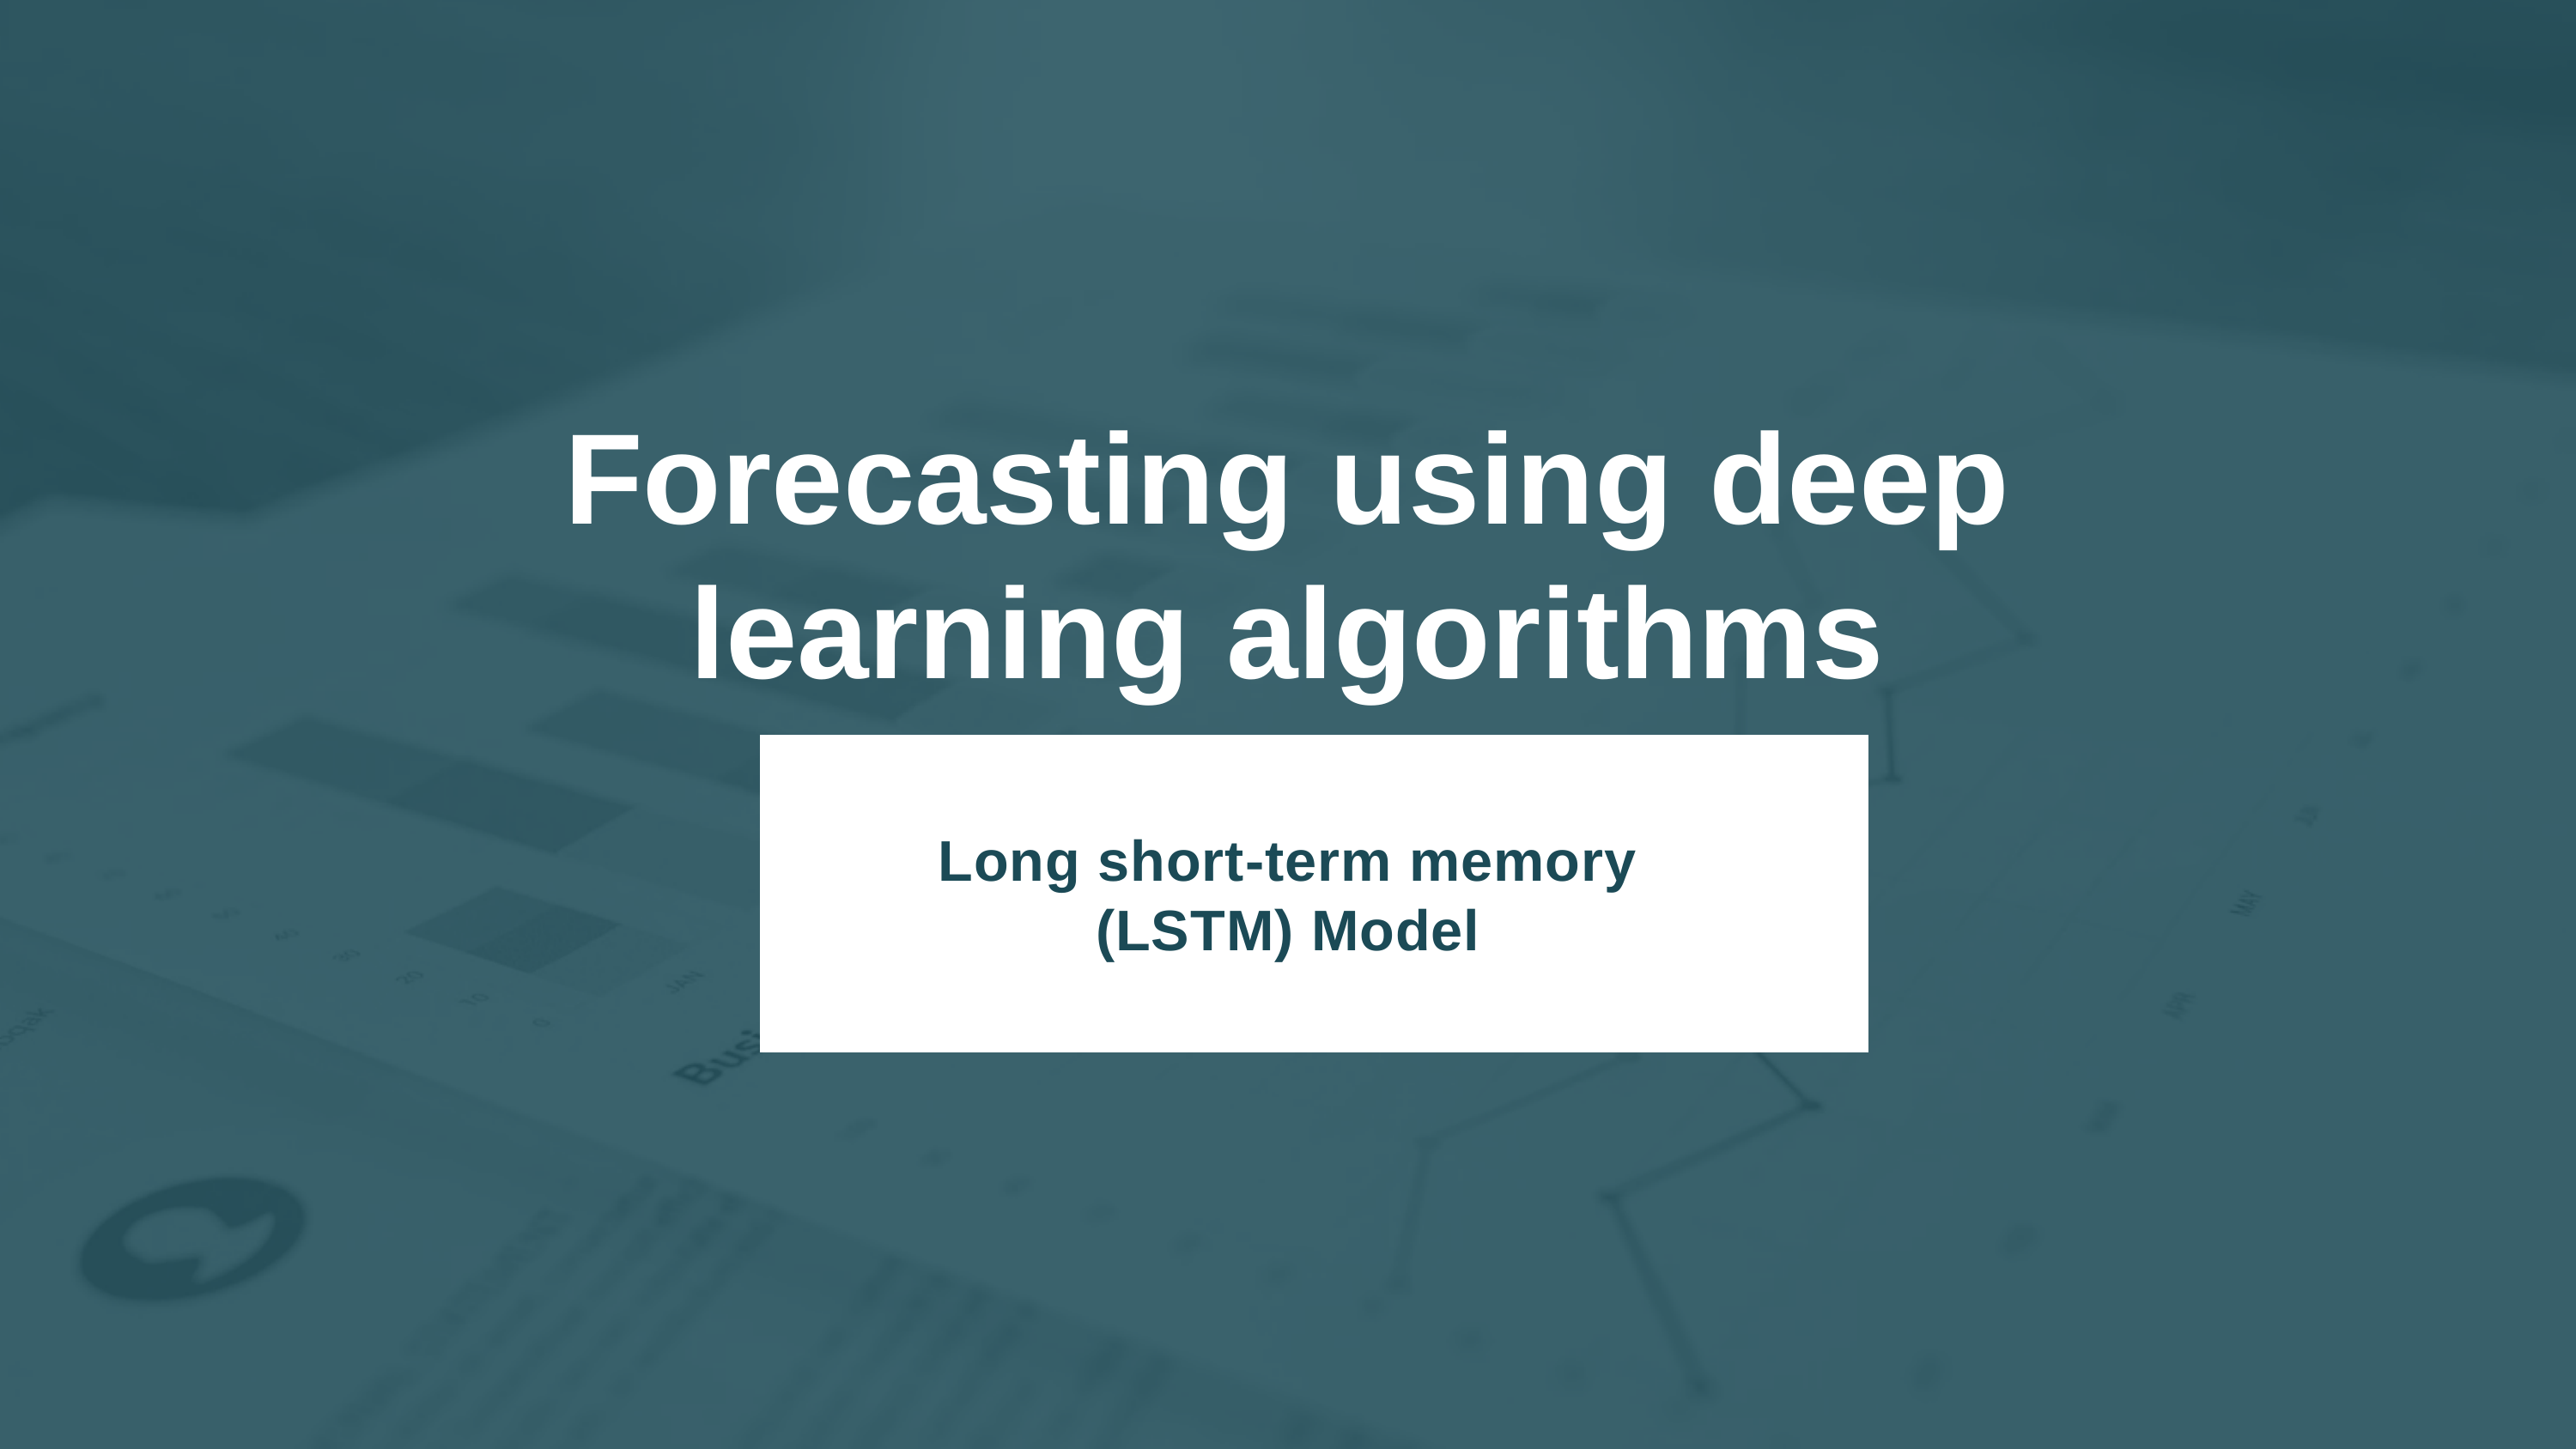

Forecasting using deep learning algorithms

Long short-term memory (LSTM) Model